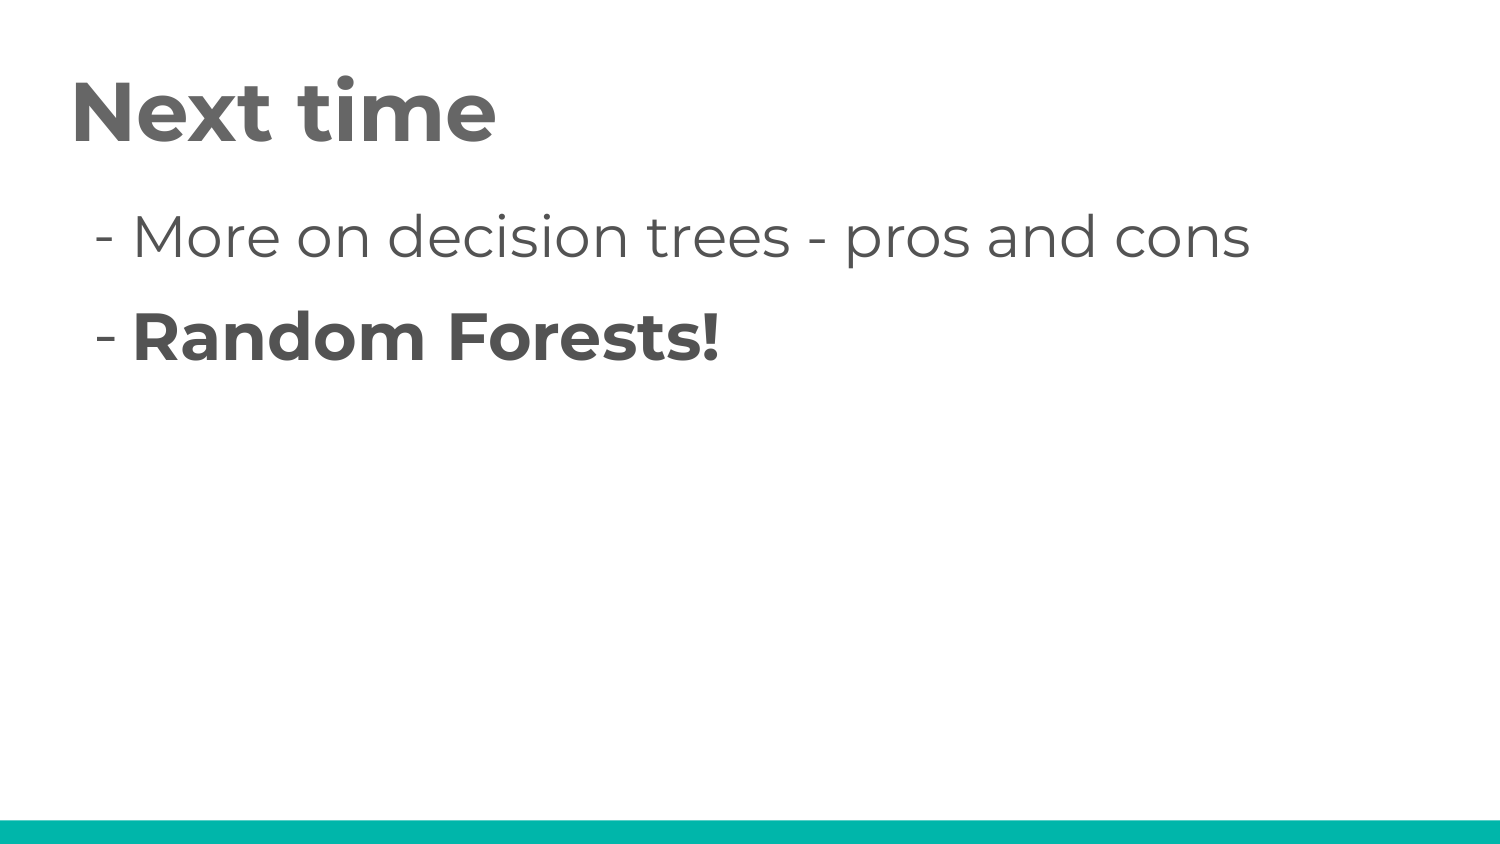

# Next time
More on decision trees - pros and cons
Random Forests!